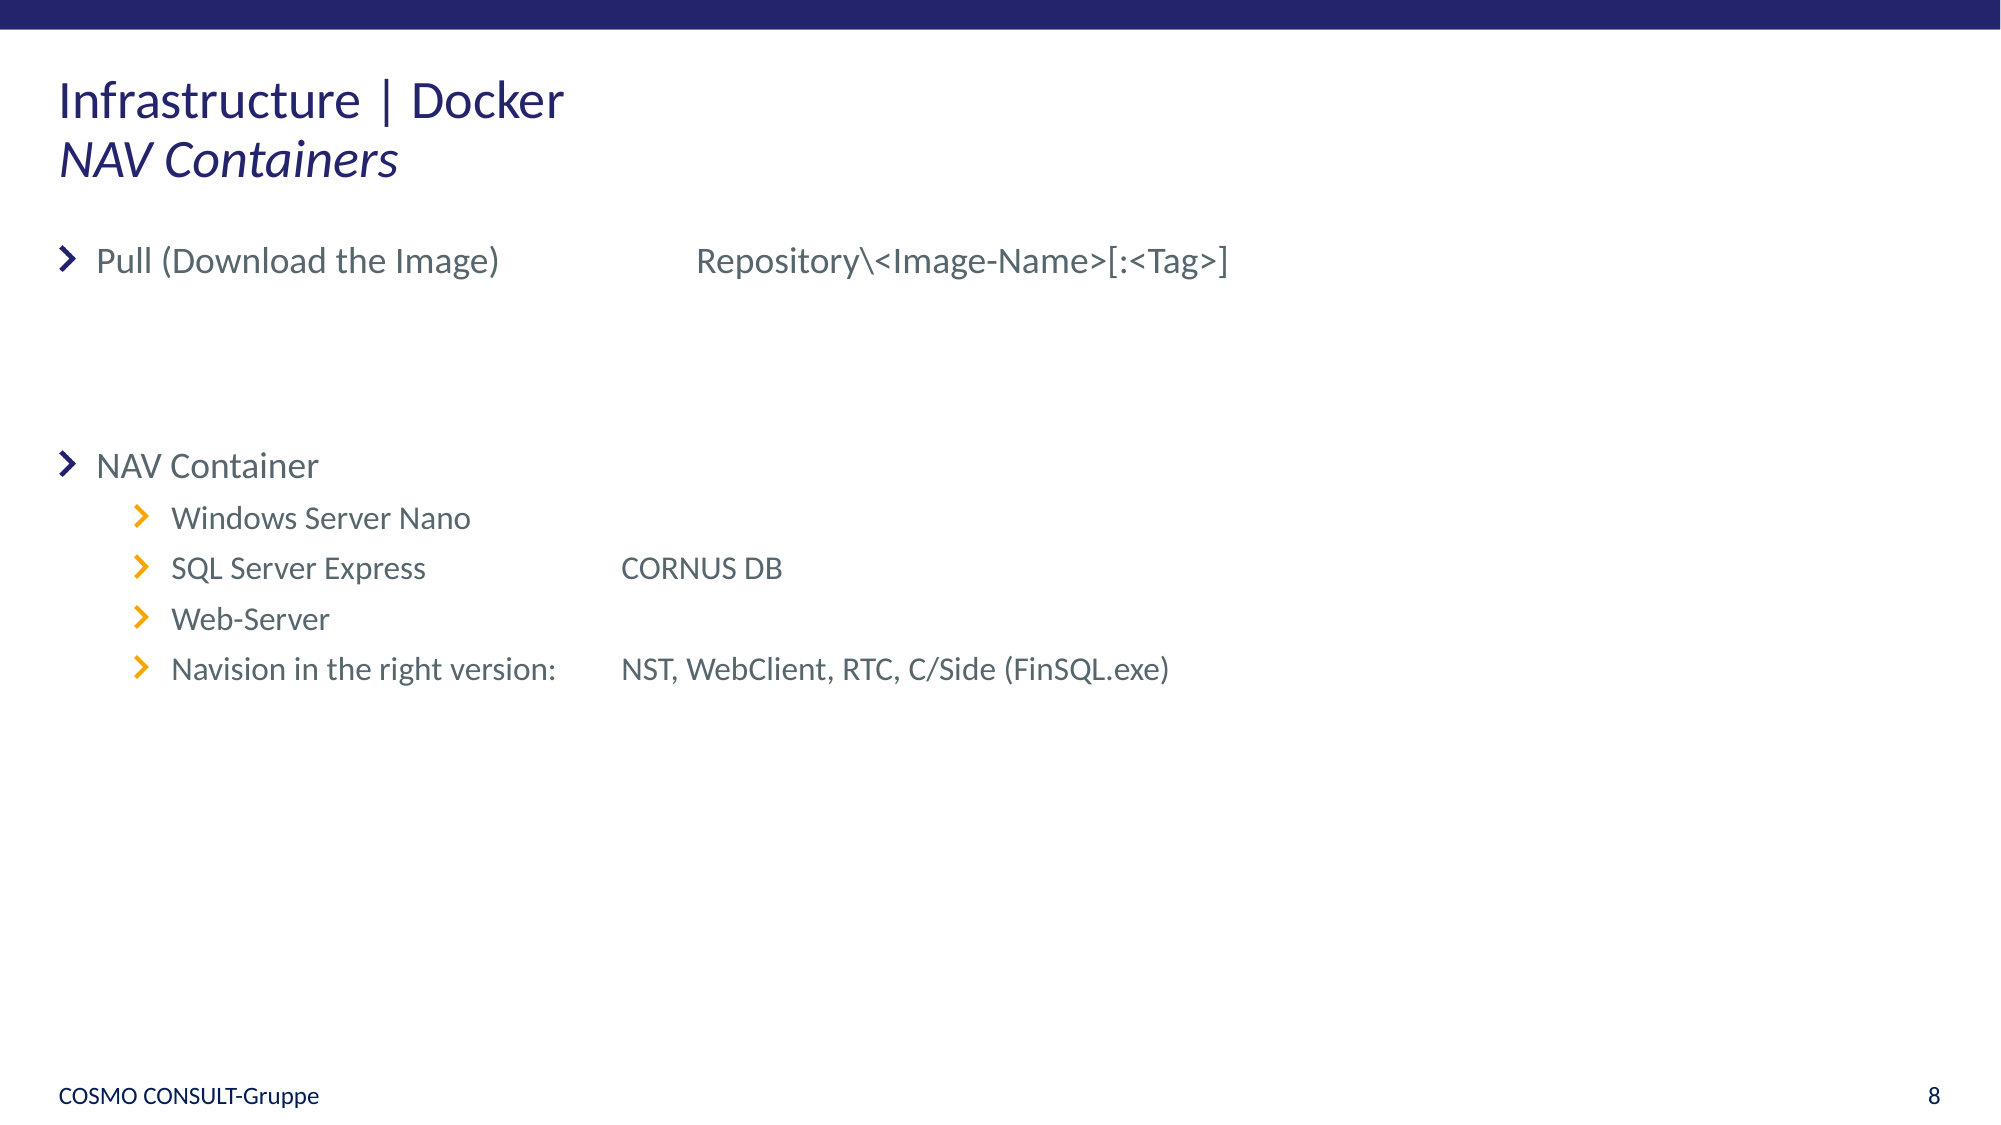

# Infrastructure | Docker NAV Containers
Pull (Download the Image)		Repository\<Image-Name>[:<Tag>]

NAV Container
Windows Server Nano
SQL Server Express		CORNUS DB
Web-Server
Navision in the right version:	NST, WebClient, RTC, C/Side (FinSQL.exe)